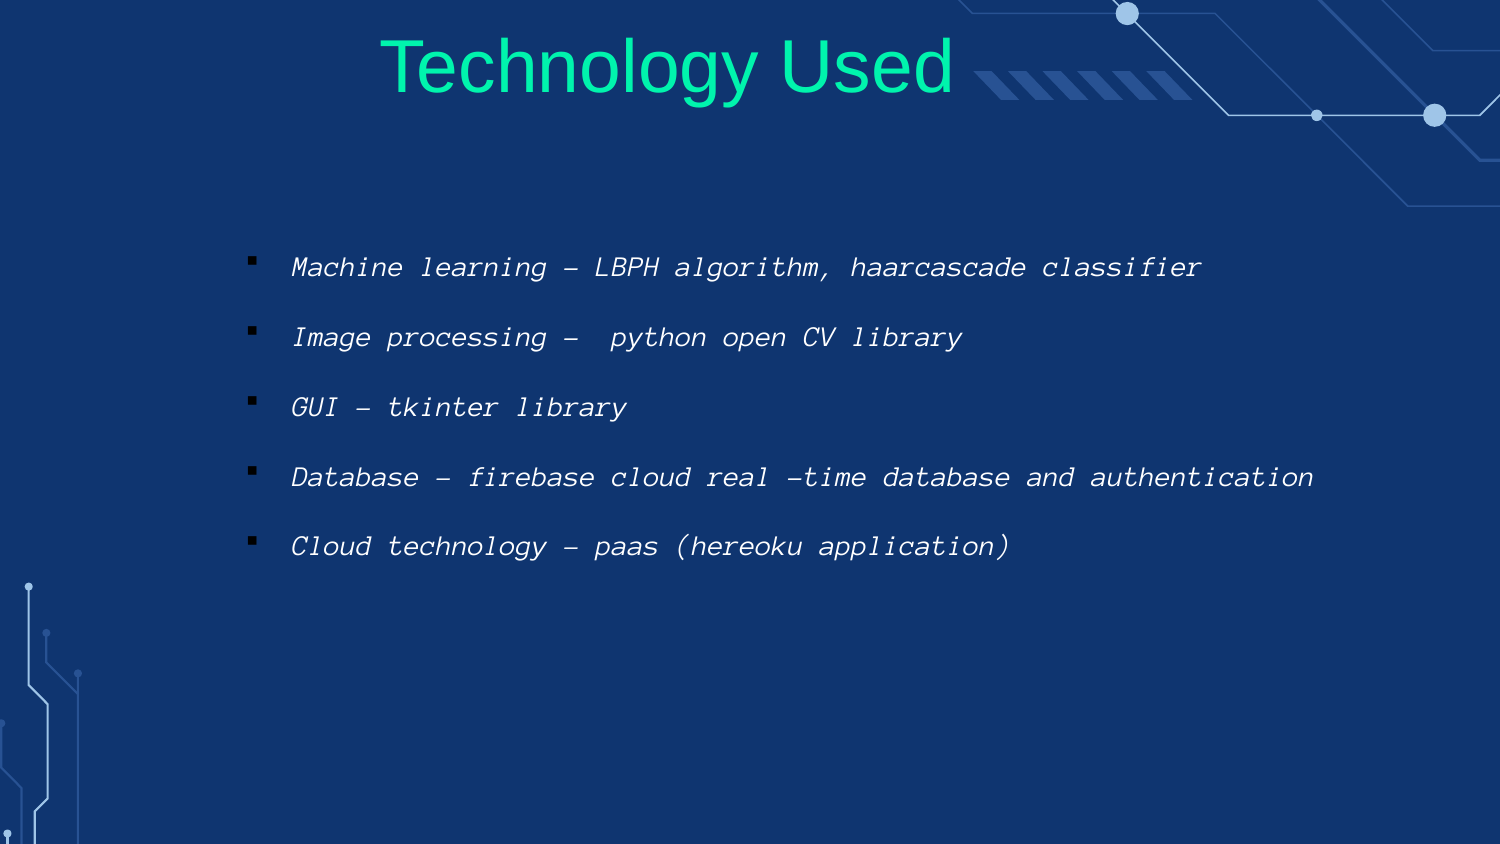

# Technology Used
Machine learning - LBPH algorithm, haarcascade classifier
Image processing -  python open CV library
GUI – tkinter library
Database – firebase cloud real -time database and authentication
Cloud technology – paas (hereoku application)